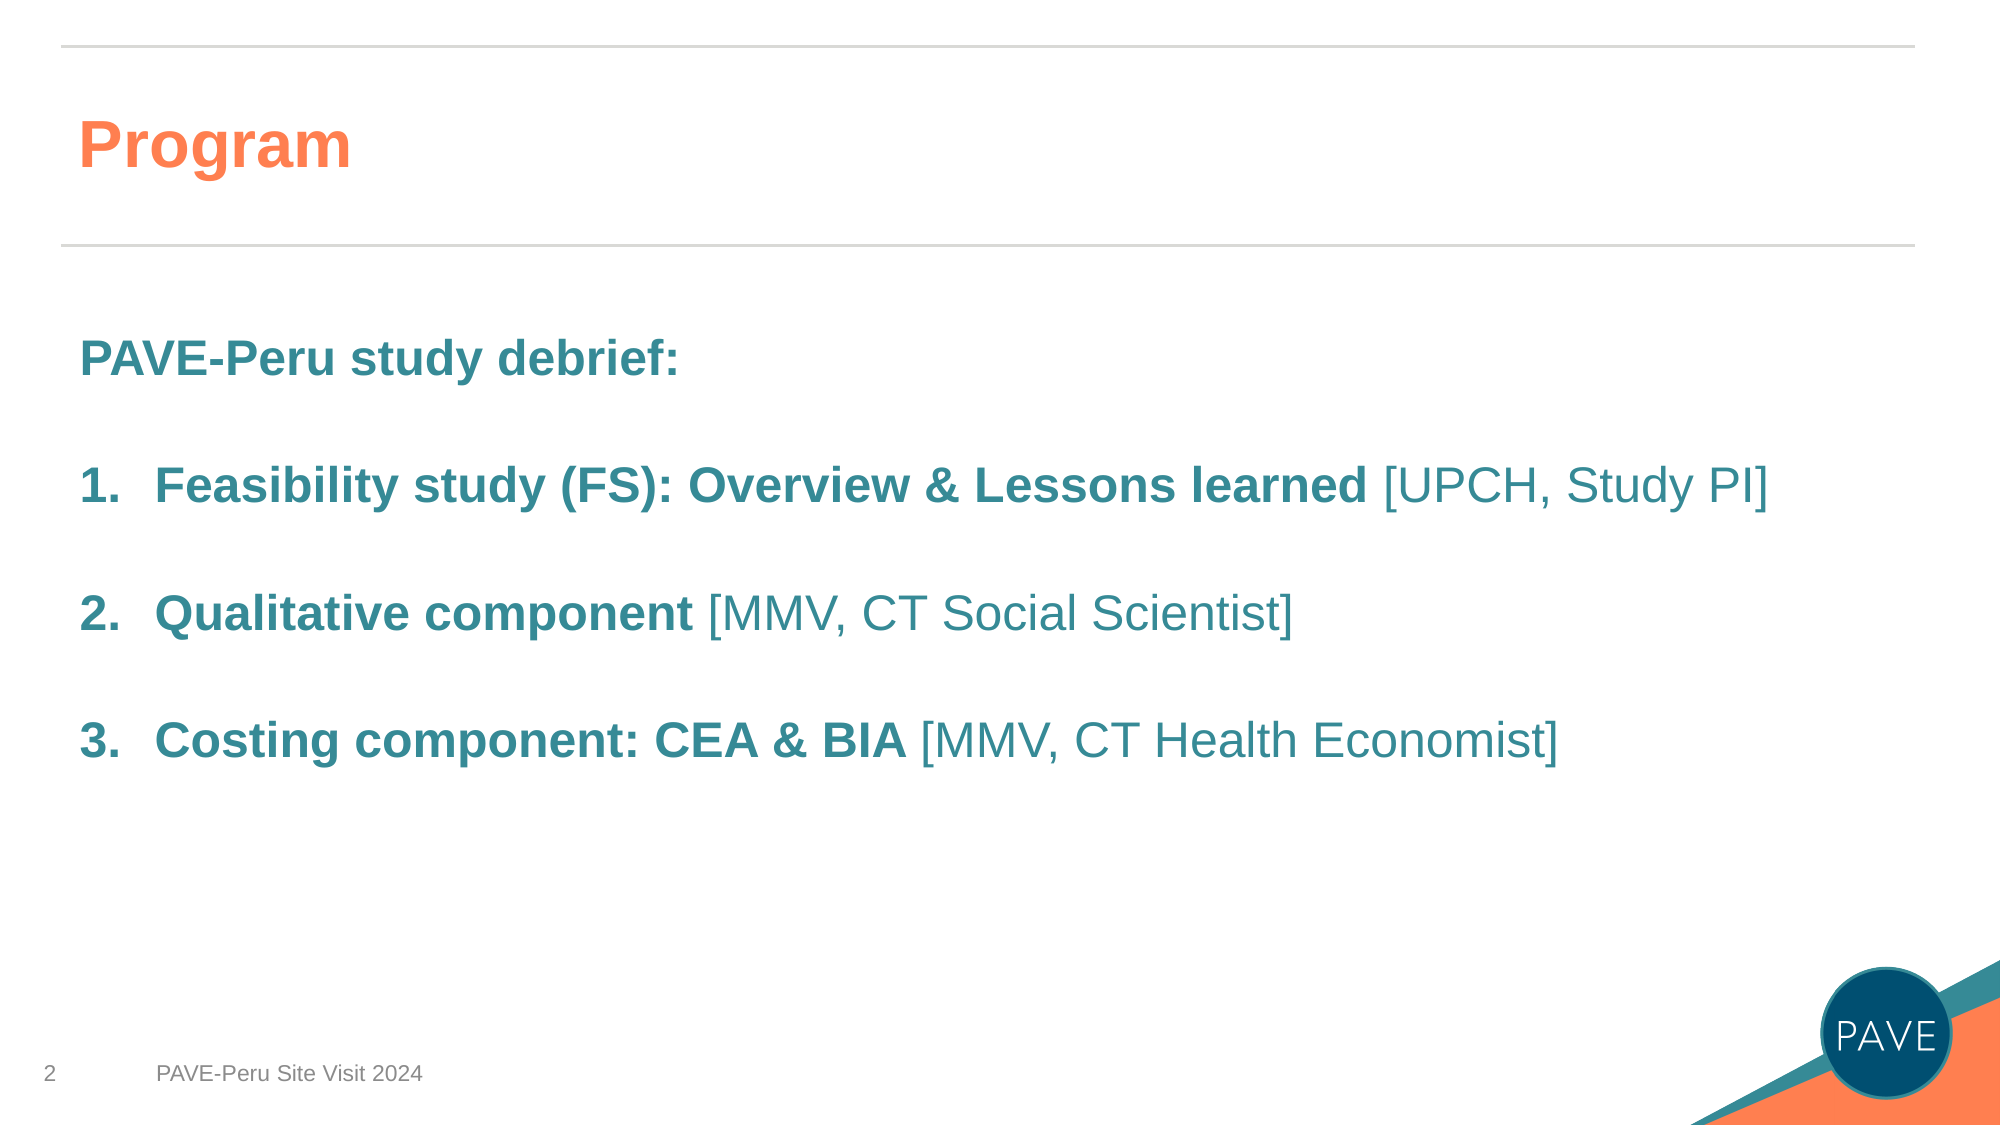

# Program
PAVE-Peru study debrief:
Feasibility study (FS): Overview & Lessons learned [UPCH, Study PI]
Qualitative component [MMV, CT Social Scientist]
Costing component: CEA & BIA [MMV, CT Health Economist]
2
PAVE-Peru Site Visit 2024